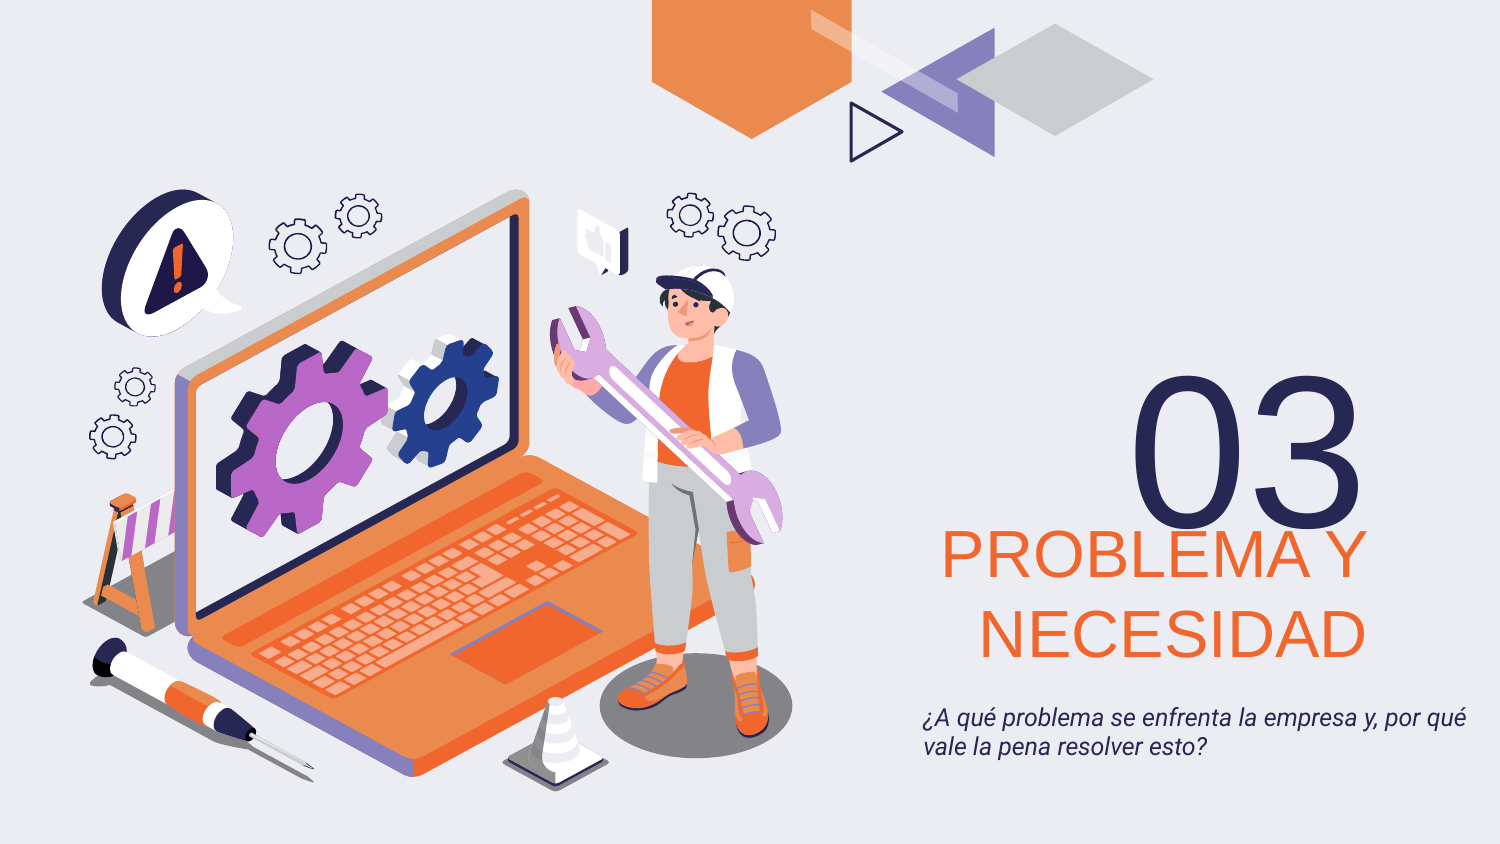

03
# PROBLEMA Y NECESIDAD
¿A qué problema se enfrenta la empresa y, por qué vale la pena resolver esto?